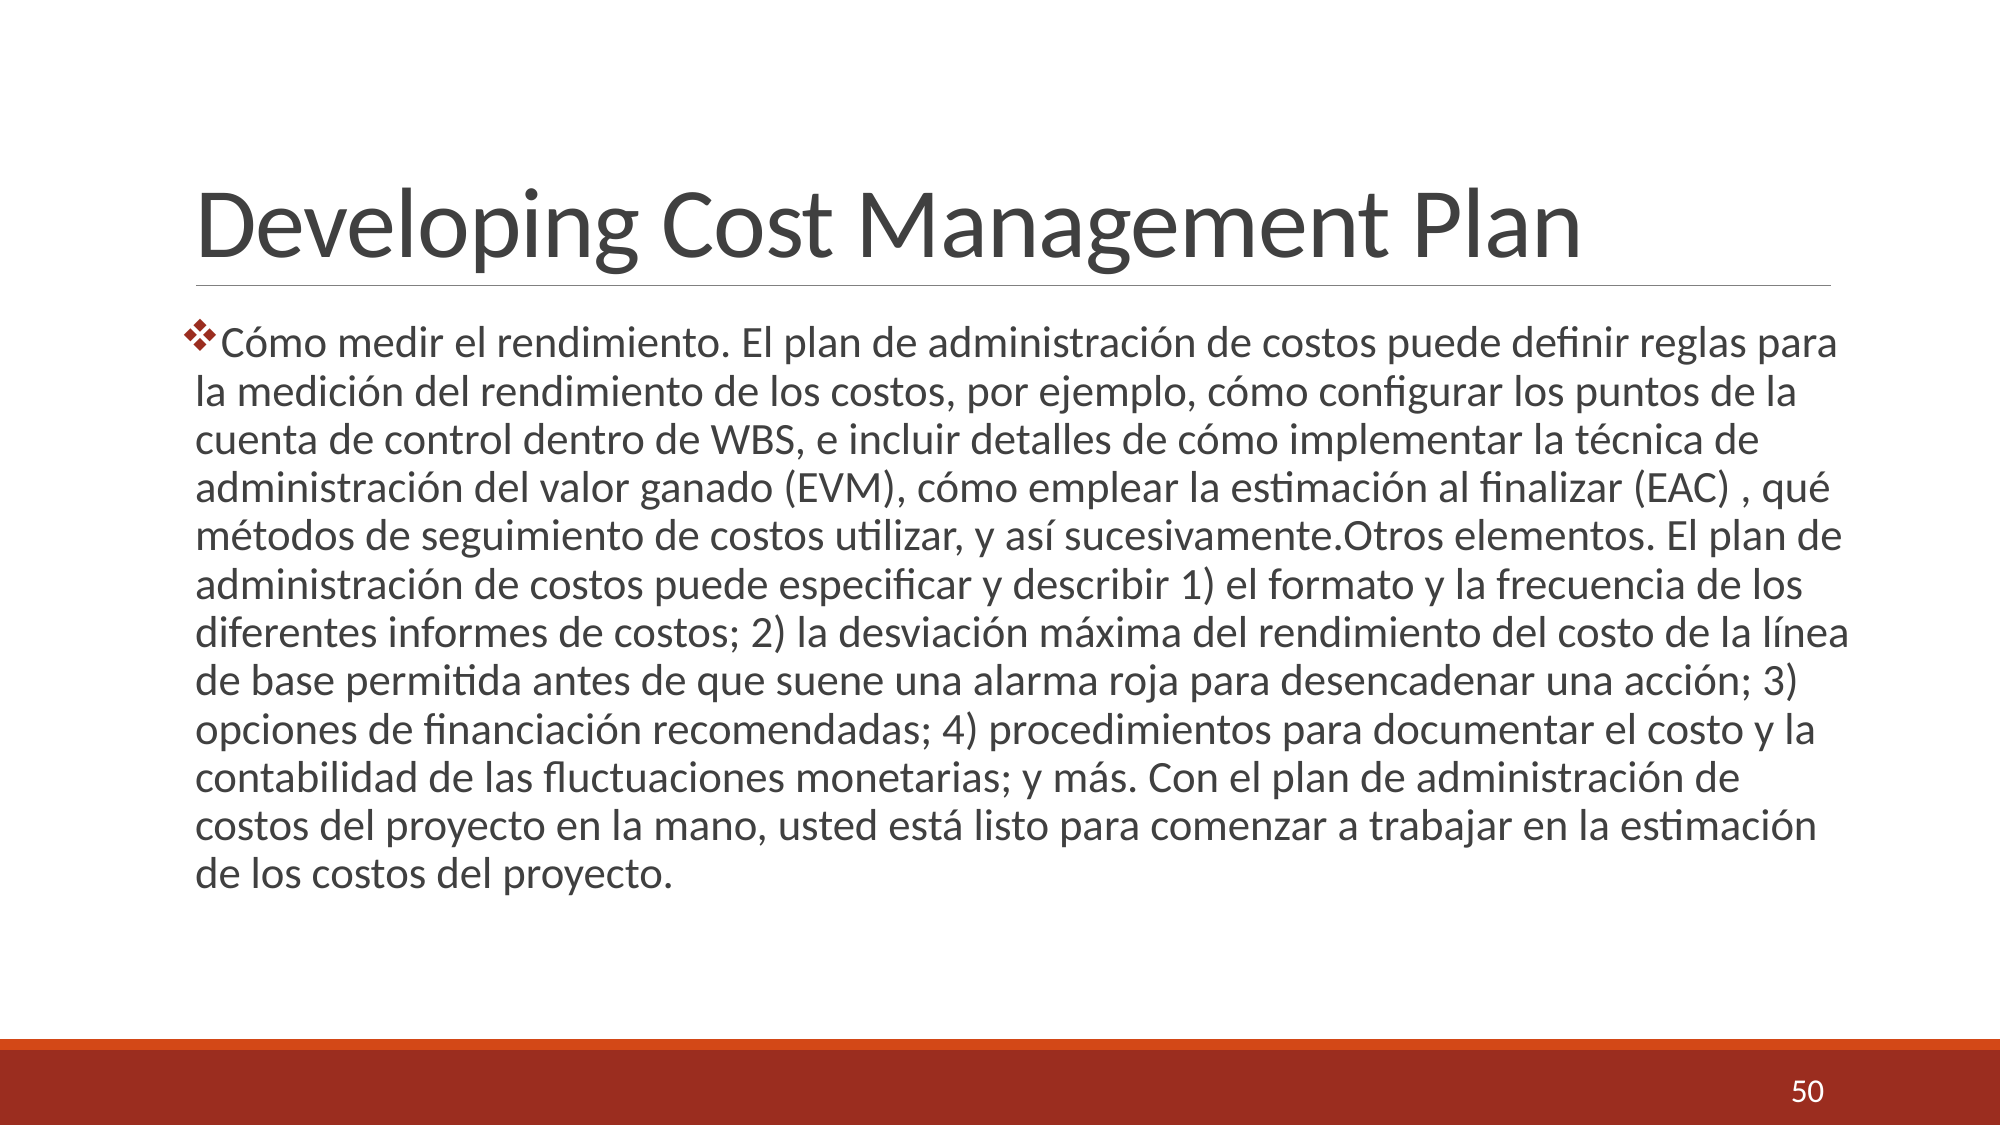

# Developing Cost Management Plan
Cómo medir el rendimiento. El plan de administración de costos puede definir reglas para la medición del rendimiento de los costos, por ejemplo, cómo configurar los puntos de la cuenta de control dentro de WBS, e incluir detalles de cómo implementar la técnica de administración del valor ganado (EVM), cómo emplear la estimación al finalizar (EAC) , qué métodos de seguimiento de costos utilizar, y así sucesivamente.Otros elementos. El plan de administración de costos puede especificar y describir 1) el formato y la frecuencia de los diferentes informes de costos; 2) la desviación máxima del rendimiento del costo de la línea de base permitida antes de que suene una alarma roja para desencadenar una acción; 3) opciones de financiación recomendadas; 4) procedimientos para documentar el costo y la contabilidad de las fluctuaciones monetarias; y más. Con el plan de administración de costos del proyecto en la mano, usted está listo para comenzar a trabajar en la estimación de los costos del proyecto.
50